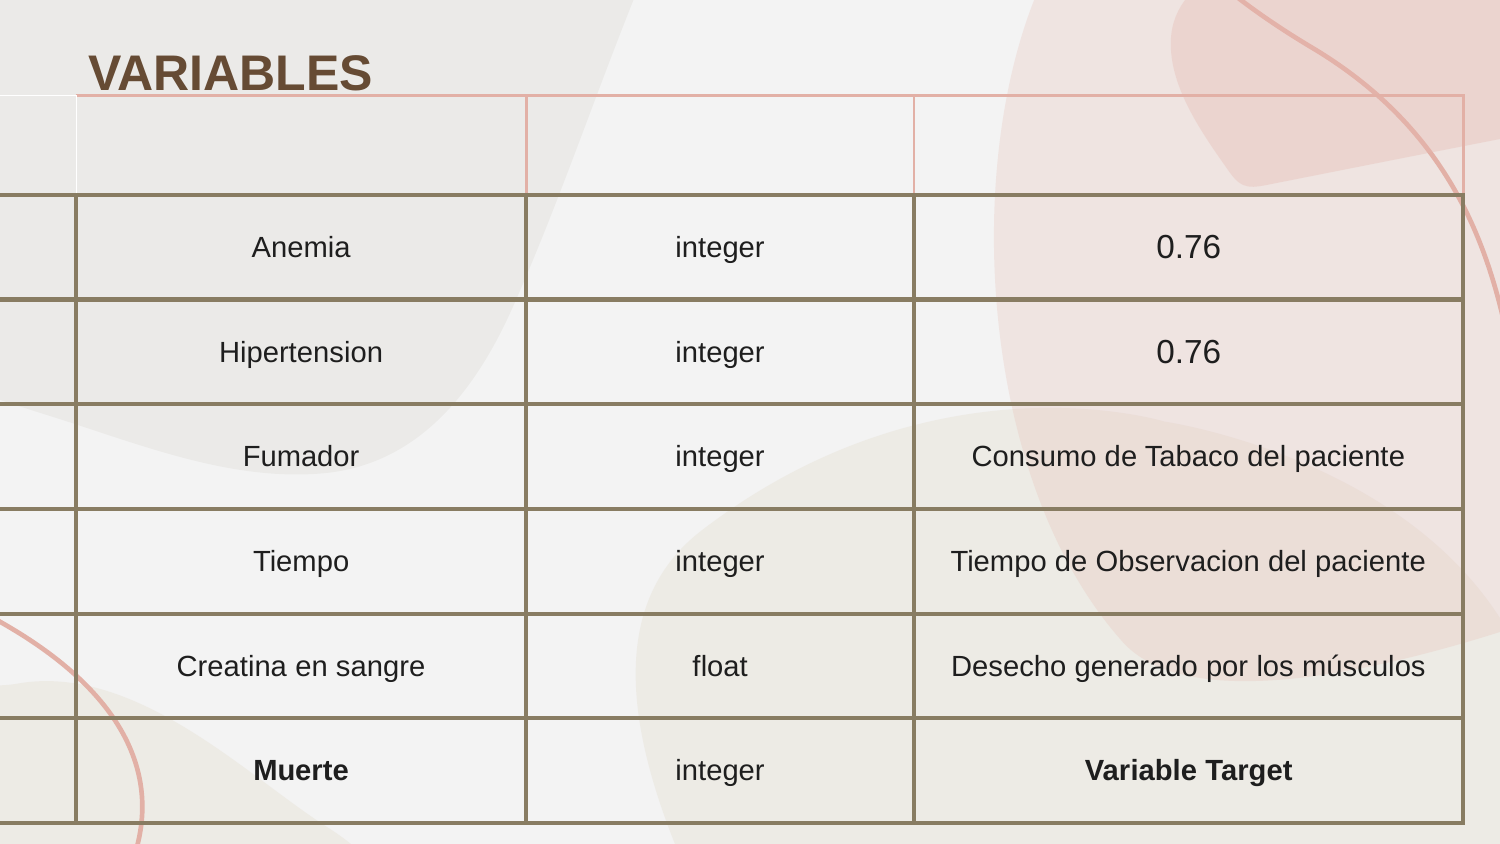

# VARIABLES
|  |  |  |  |
| --- | --- | --- | --- |
|  | Anemia | integer | 0.76 |
|  | Hipertension | integer | 0.76 |
|  | Fumador | integer | Consumo de Tabaco del paciente |
|  | Tiempo | integer | Tiempo de Observacion del paciente |
|  | Creatina en sangre | float | Desecho generado por los músculos |
|  | Muerte | integer | Variable Target |